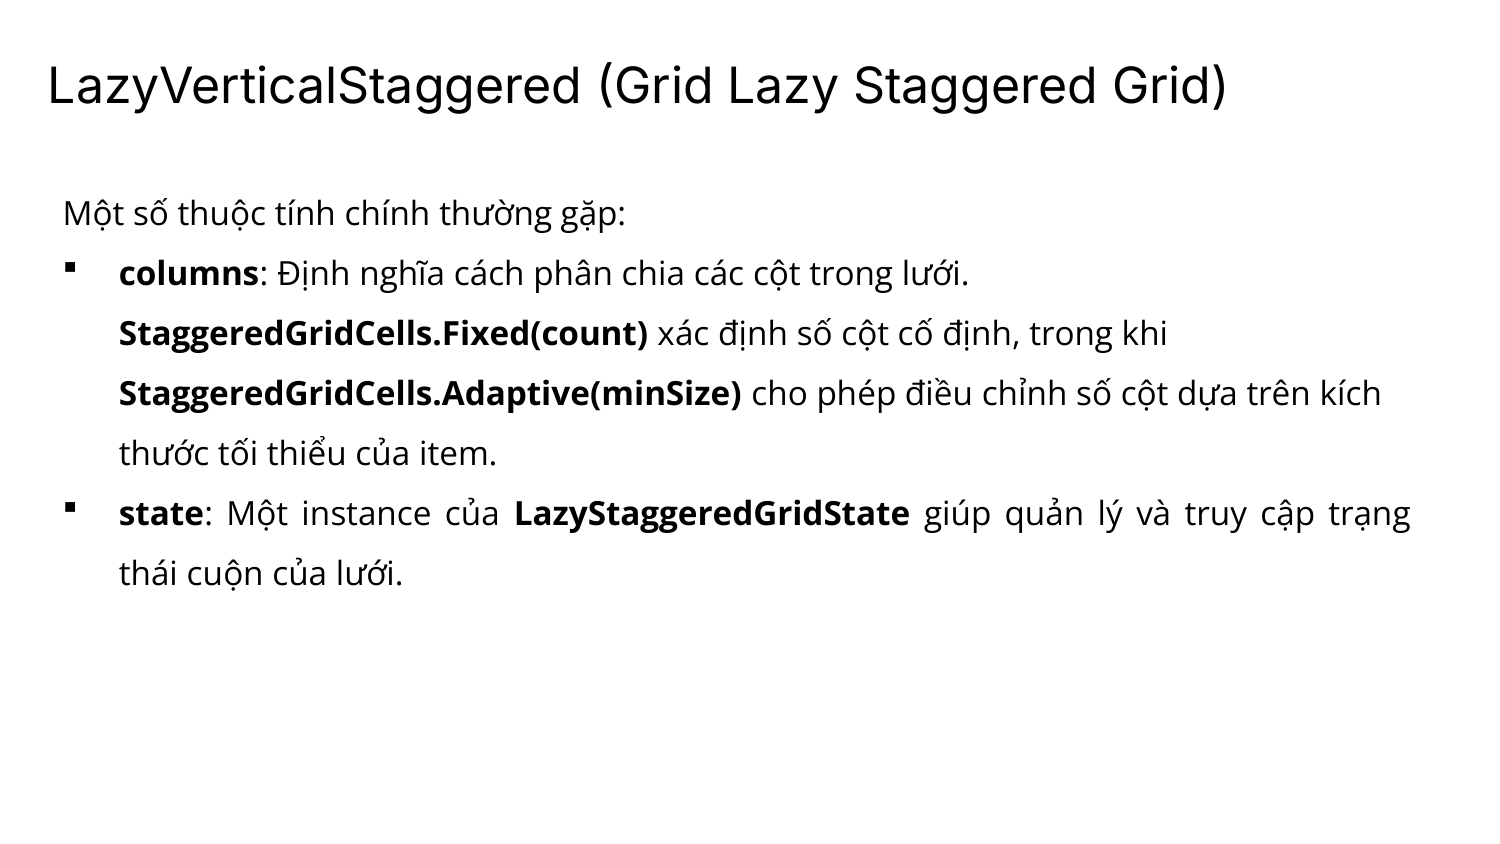

# LazyVerticalStaggered (Grid Lazy Staggered Grid)
Một số thuộc tính chính thường gặp:
columns: Định nghĩa cách phân chia các cột trong lưới. StaggeredGridCells.Fixed(count) xác định số cột cố định, trong khi StaggeredGridCells.Adaptive(minSize) cho phép điều chỉnh số cột dựa trên kích thước tối thiểu của item.
state: Một instance của LazyStaggeredGridState giúp quản lý và truy cập trạng thái cuộn của lưới.